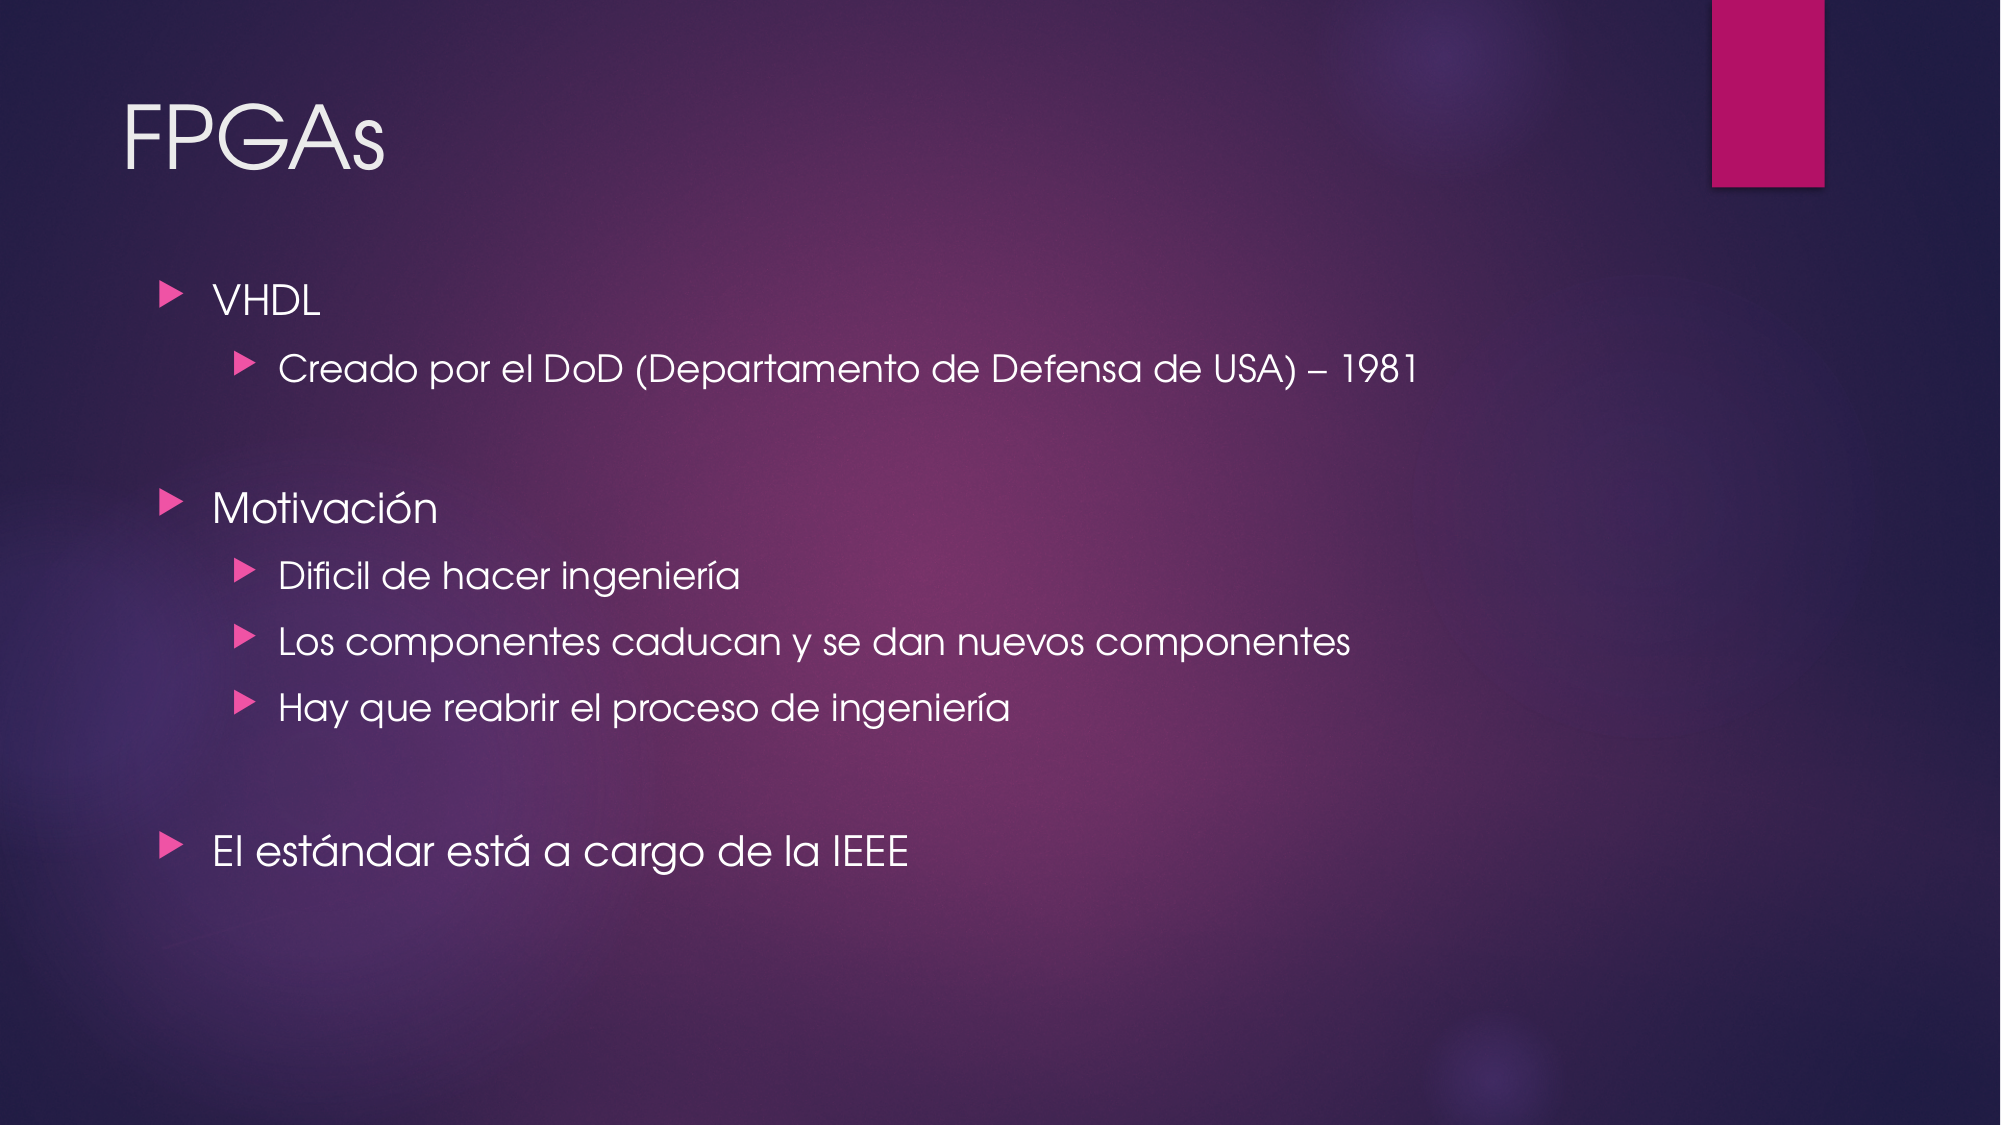

# FPGAs
VHDL
Creado por el DoD (Departamento de Defensa de USA) – 1981

Motivación
Dificil de hacer ingeniería
Los componentes caducan y se dan nuevos componentes
Hay que reabrir el proceso de ingeniería

El estándar está a cargo de la IEEE